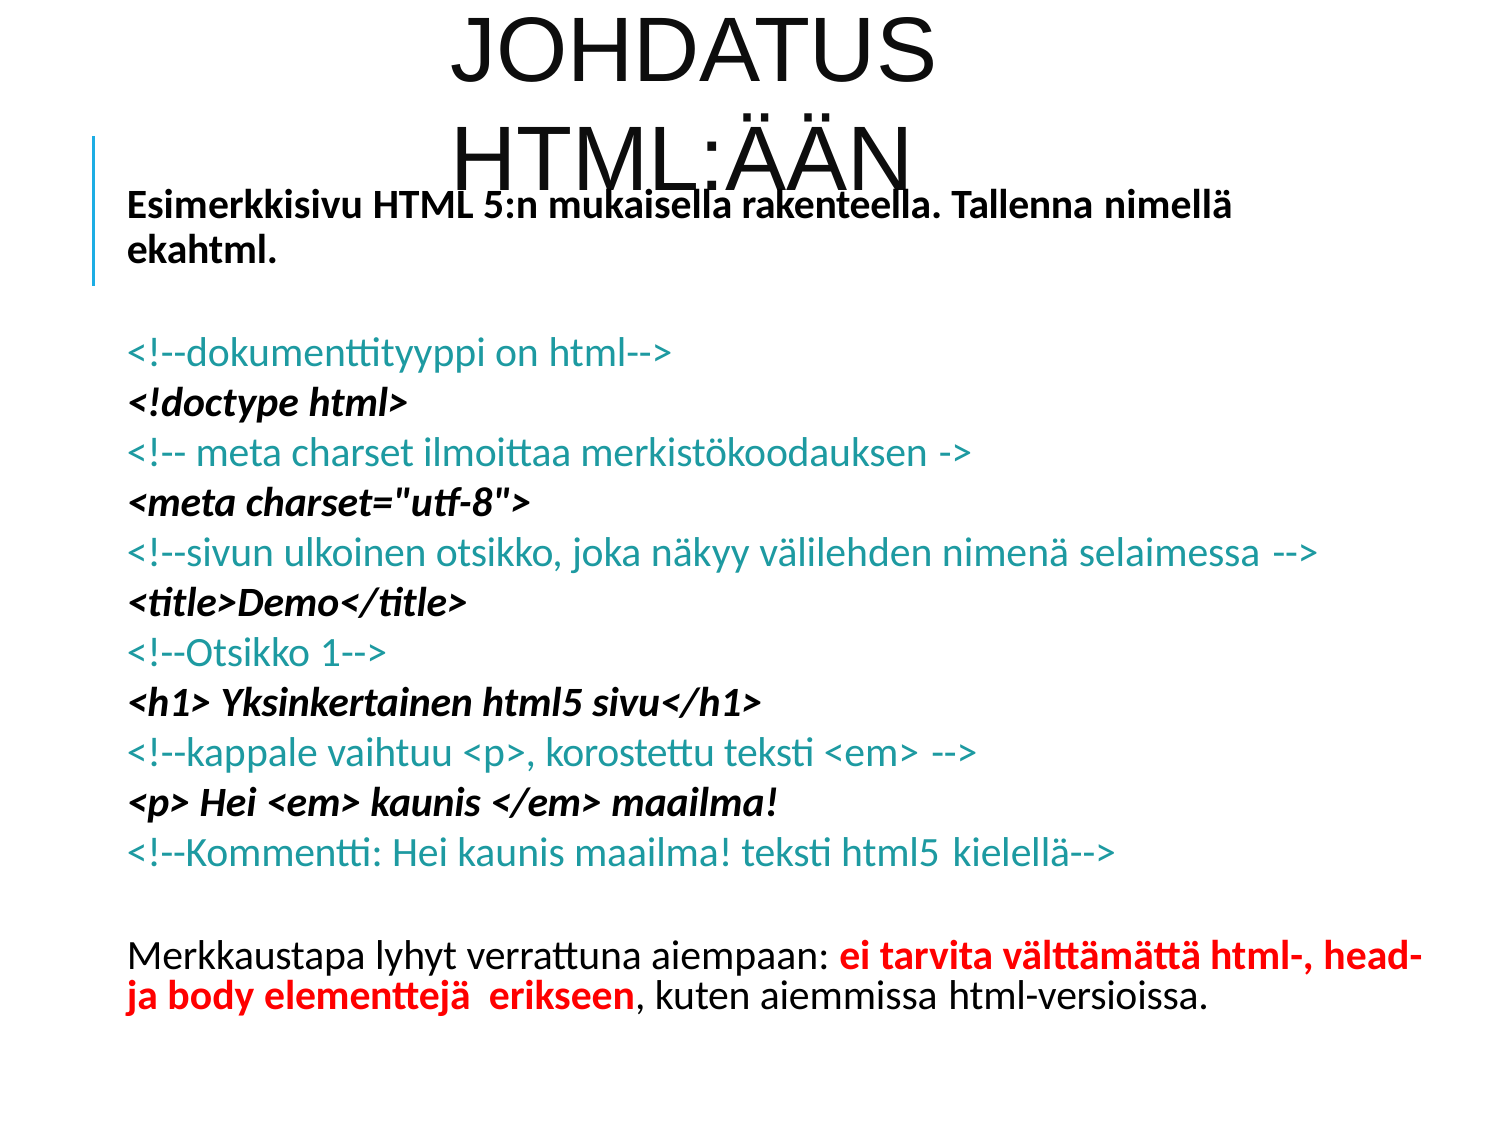

# Johdatus HTML:ään
Esimerkkisivu HTML 5:n mukaisella rakenteella. Tallenna nimellä
ekahtml.

<!--dokumenttityyppi on html-->
<!doctype html>
<!-- meta charset ilmoittaa merkistökoodauksen ->
<meta charset="utf-8">
<!--sivun ulkoinen otsikko, joka näkyy välilehden nimenä selaimessa -->
<title>Demo</title>
<!--Otsikko 1-->
<h1> Yksinkertainen html5 sivu</h1>
<!--kappale vaihtuu <p>, korostettu teksti <em> -->
<p> Hei <em> kaunis </em> maailma!
<!--Kommentti: Hei kaunis maailma! teksti html5 kielellä-->

Merkkaustapa lyhyt verrattuna aiempaan: ei tarvita välttämättä html-, head- ja body elementtejä  erikseen, kuten aiemmissa html-versioissa.